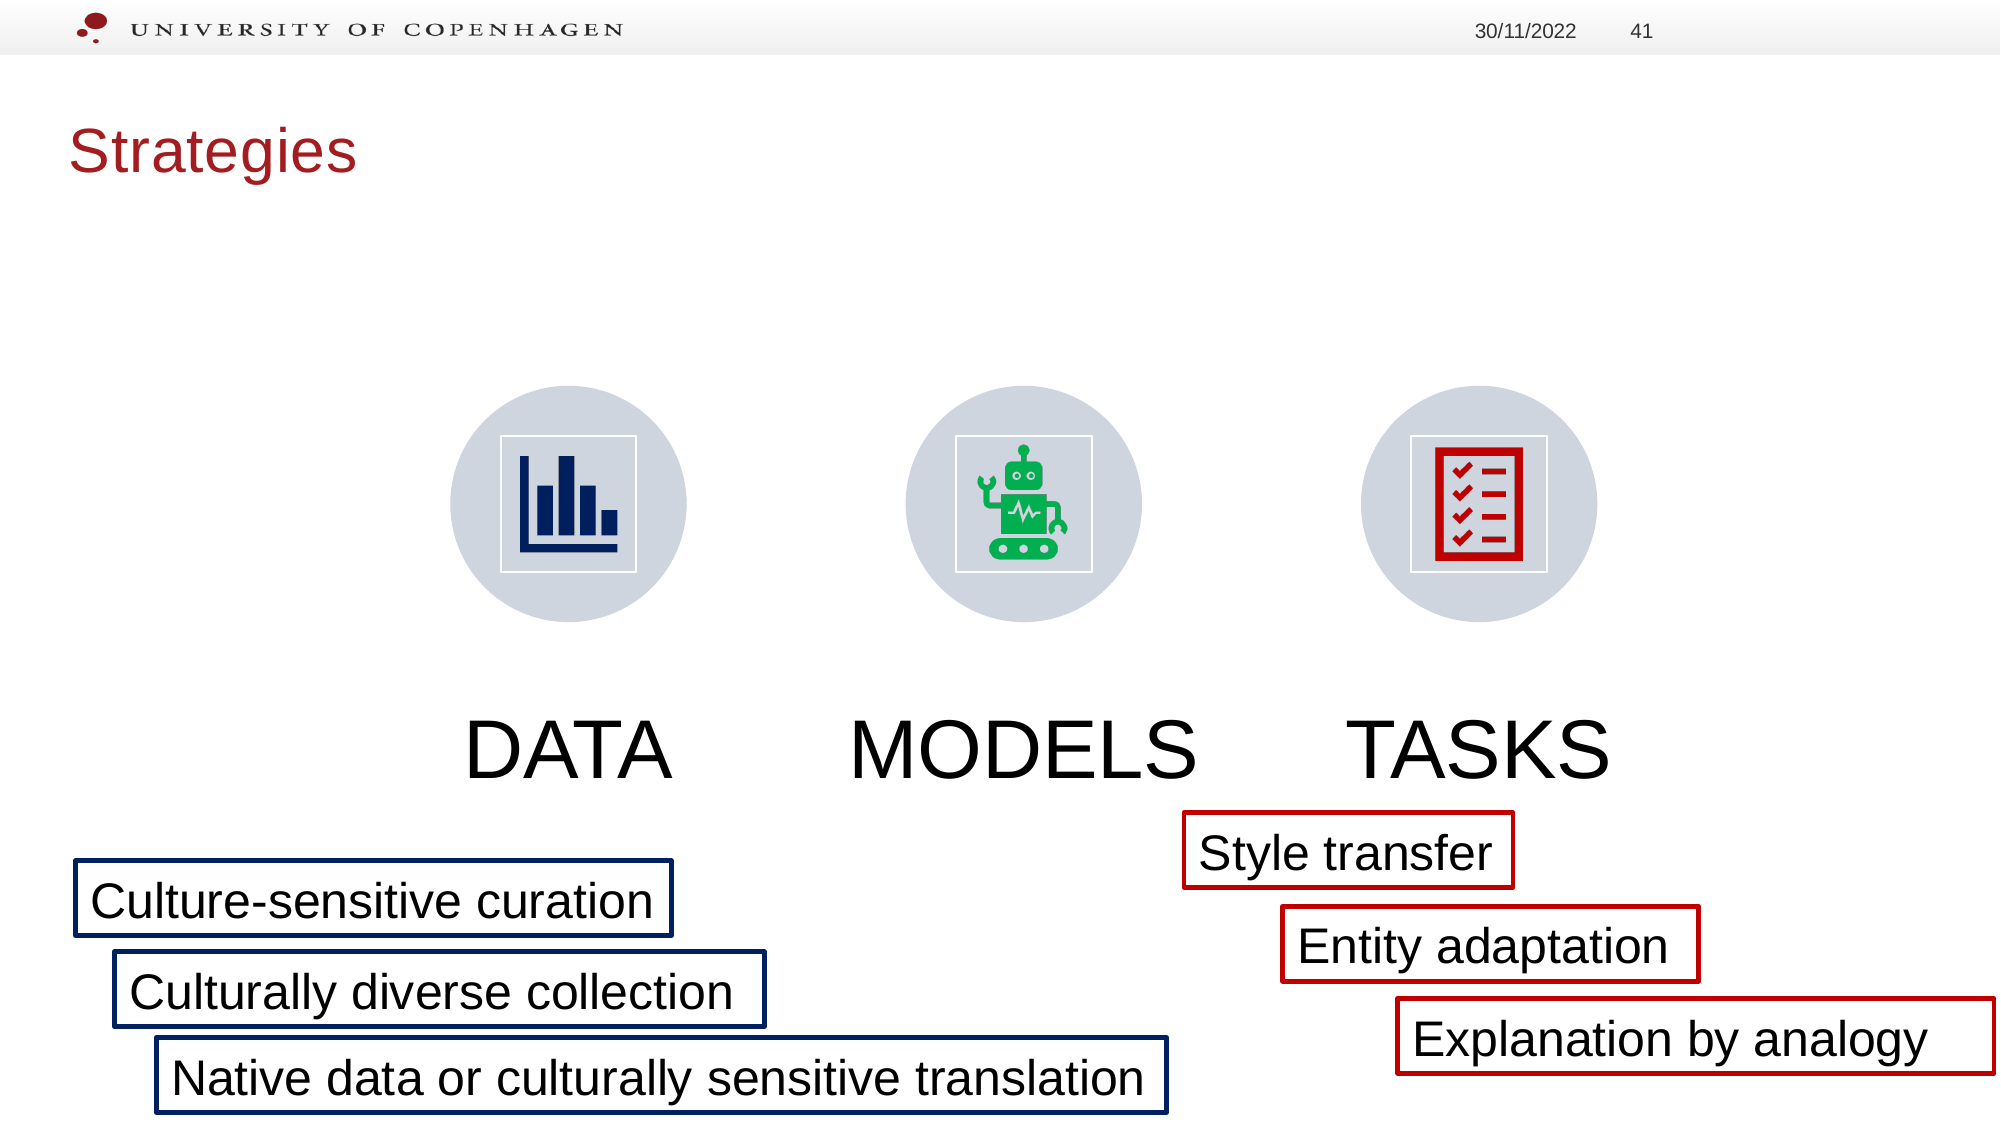

30/11/2022
41
# Strategies
Data
Models
Tasks
Style transfer
Entity adaptation
Explanation by analogy
Culture-sensitive curation
Culturally diverse collection
Native data or culturally sensitive translation